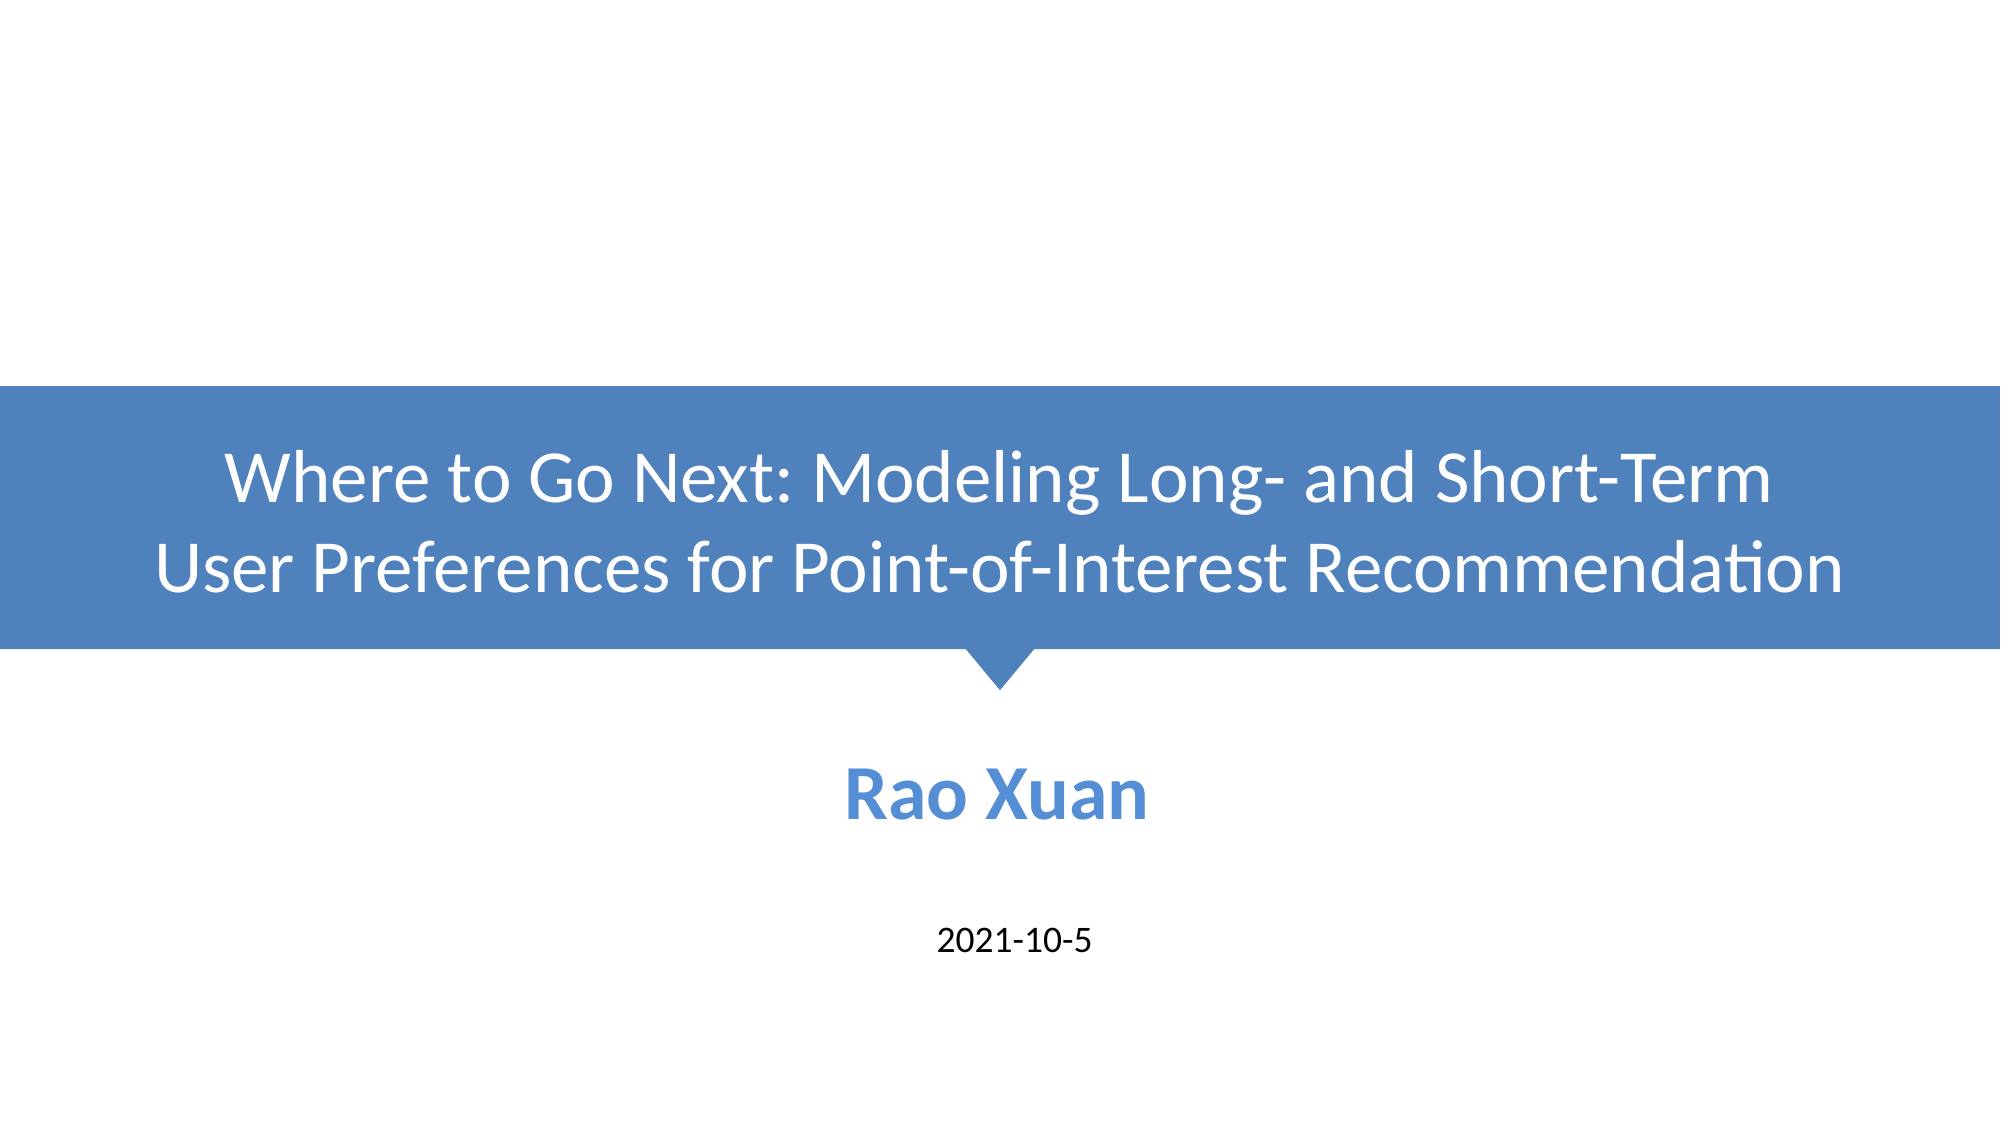

Where to Go Next: Modeling Long- and Short-Term
User Preferences for Point-of-Interest Recommendation

 Rao Xuan
2021-10-5